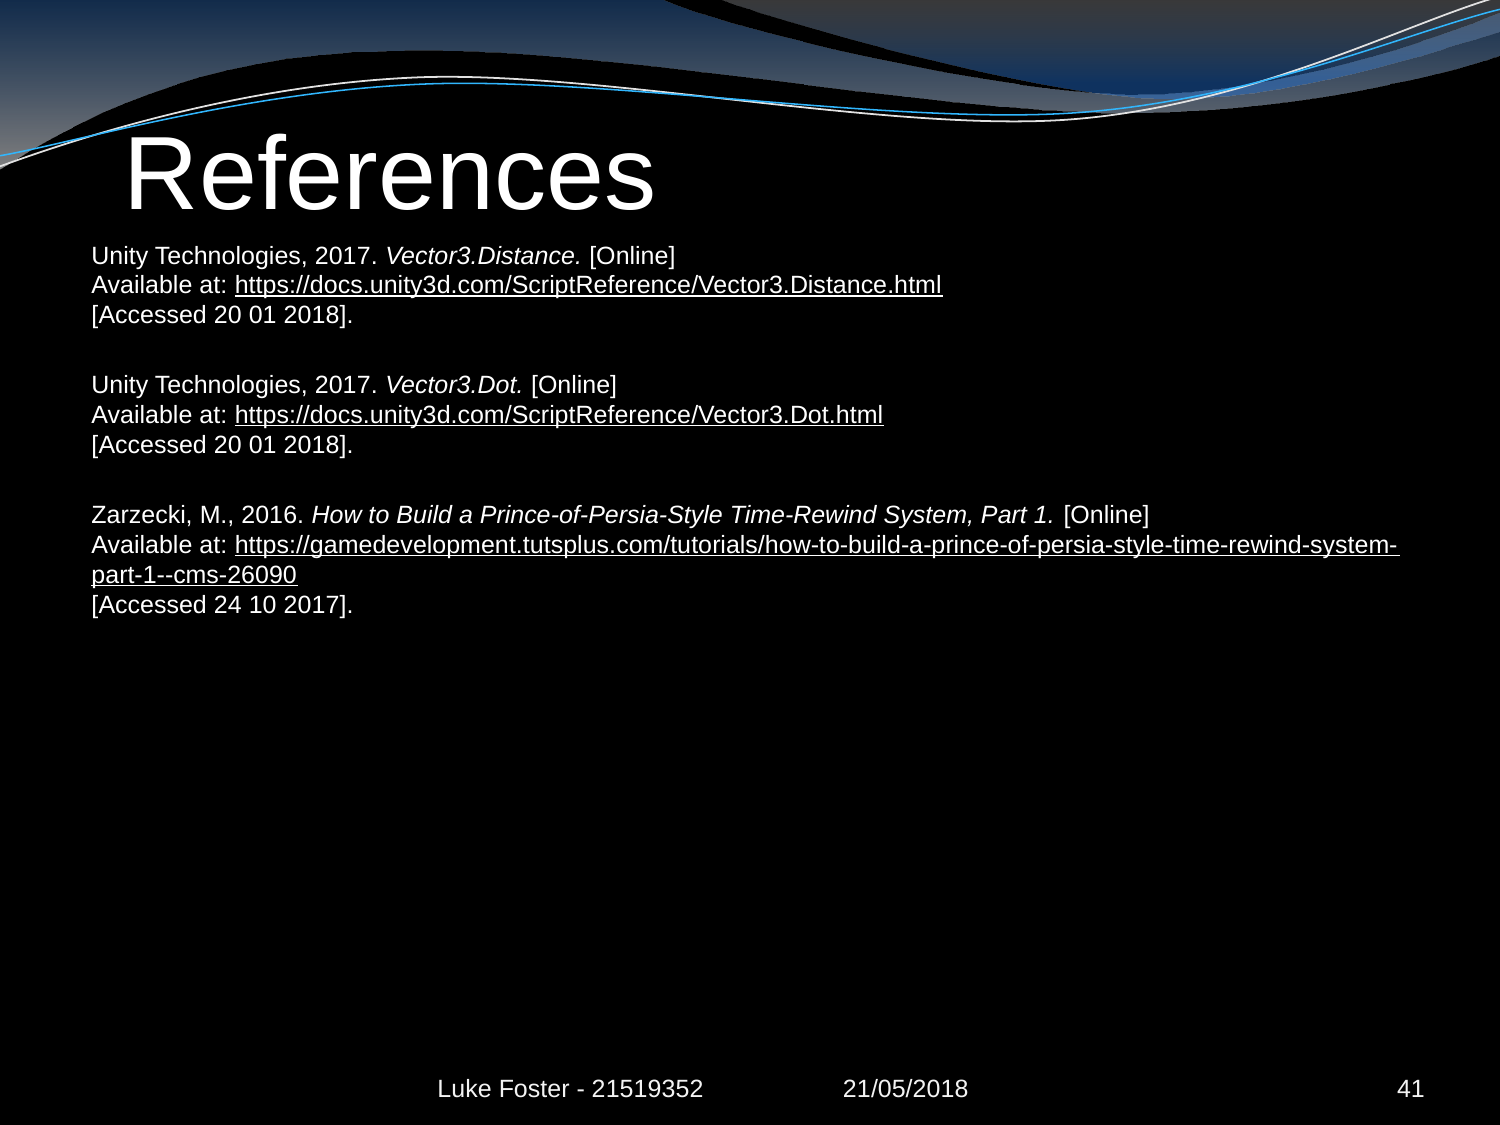

# References
Unity Technologies, 2017. Vector3.Distance. [Online]
Available at: https://docs.unity3d.com/ScriptReference/Vector3.Distance.html
[Accessed 20 01 2018].

Unity Technologies, 2017. Vector3.Dot. [Online]
Available at: https://docs.unity3d.com/ScriptReference/Vector3.Dot.html
[Accessed 20 01 2018].

Zarzecki, M., 2016. How to Build a Prince-of-Persia-Style Time-Rewind System, Part 1. [Online]
Available at: https://gamedevelopment.tutsplus.com/tutorials/how-to-build-a-prince-of-persia-style-time-rewind-system-part-1--cms-26090
[Accessed 24 10 2017].

Luke Foster - 21519352                    21/05/2018
41